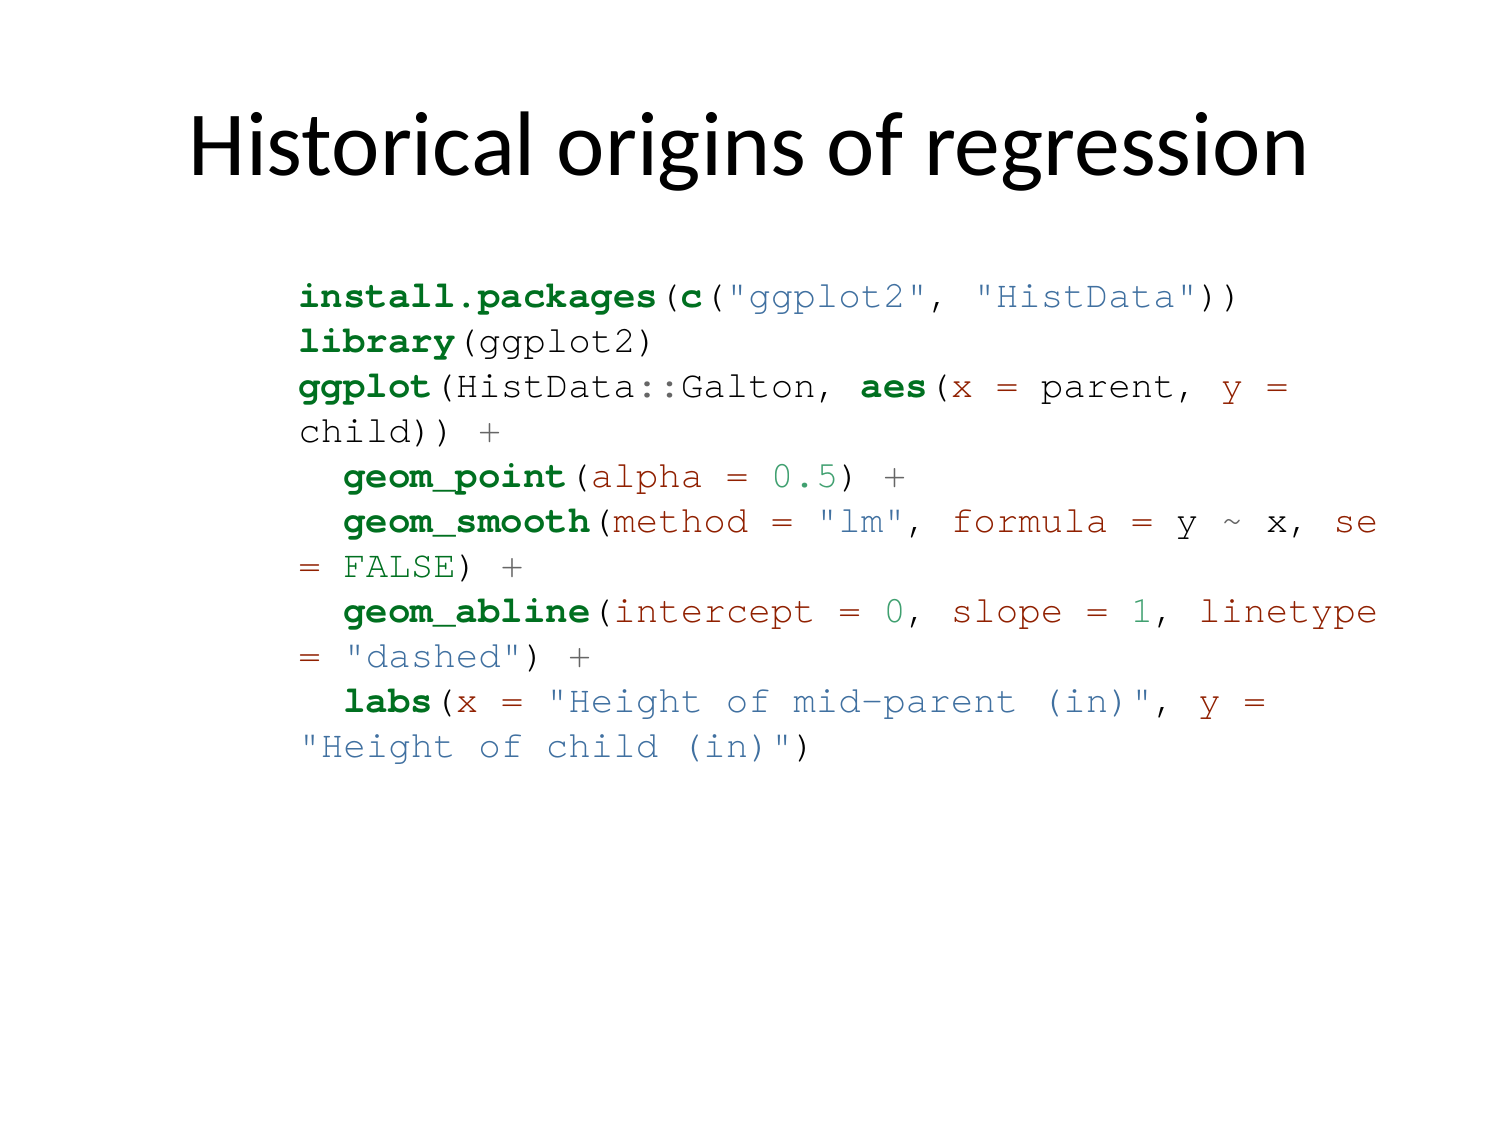

# Historical origins of regression
install.packages(c("ggplot2", "HistData"))
library(ggplot2)
ggplot(HistData::Galton, aes(x = parent, y = child)) +
  geom_point(alpha = 0.5) +
  geom_smooth(method = "lm", formula = y ~ x, se = FALSE) +
  geom_abline(intercept = 0, slope = 1, linetype = "dashed") +
  labs(x = "Height of mid-parent (in)", y = "Height of child (in)")